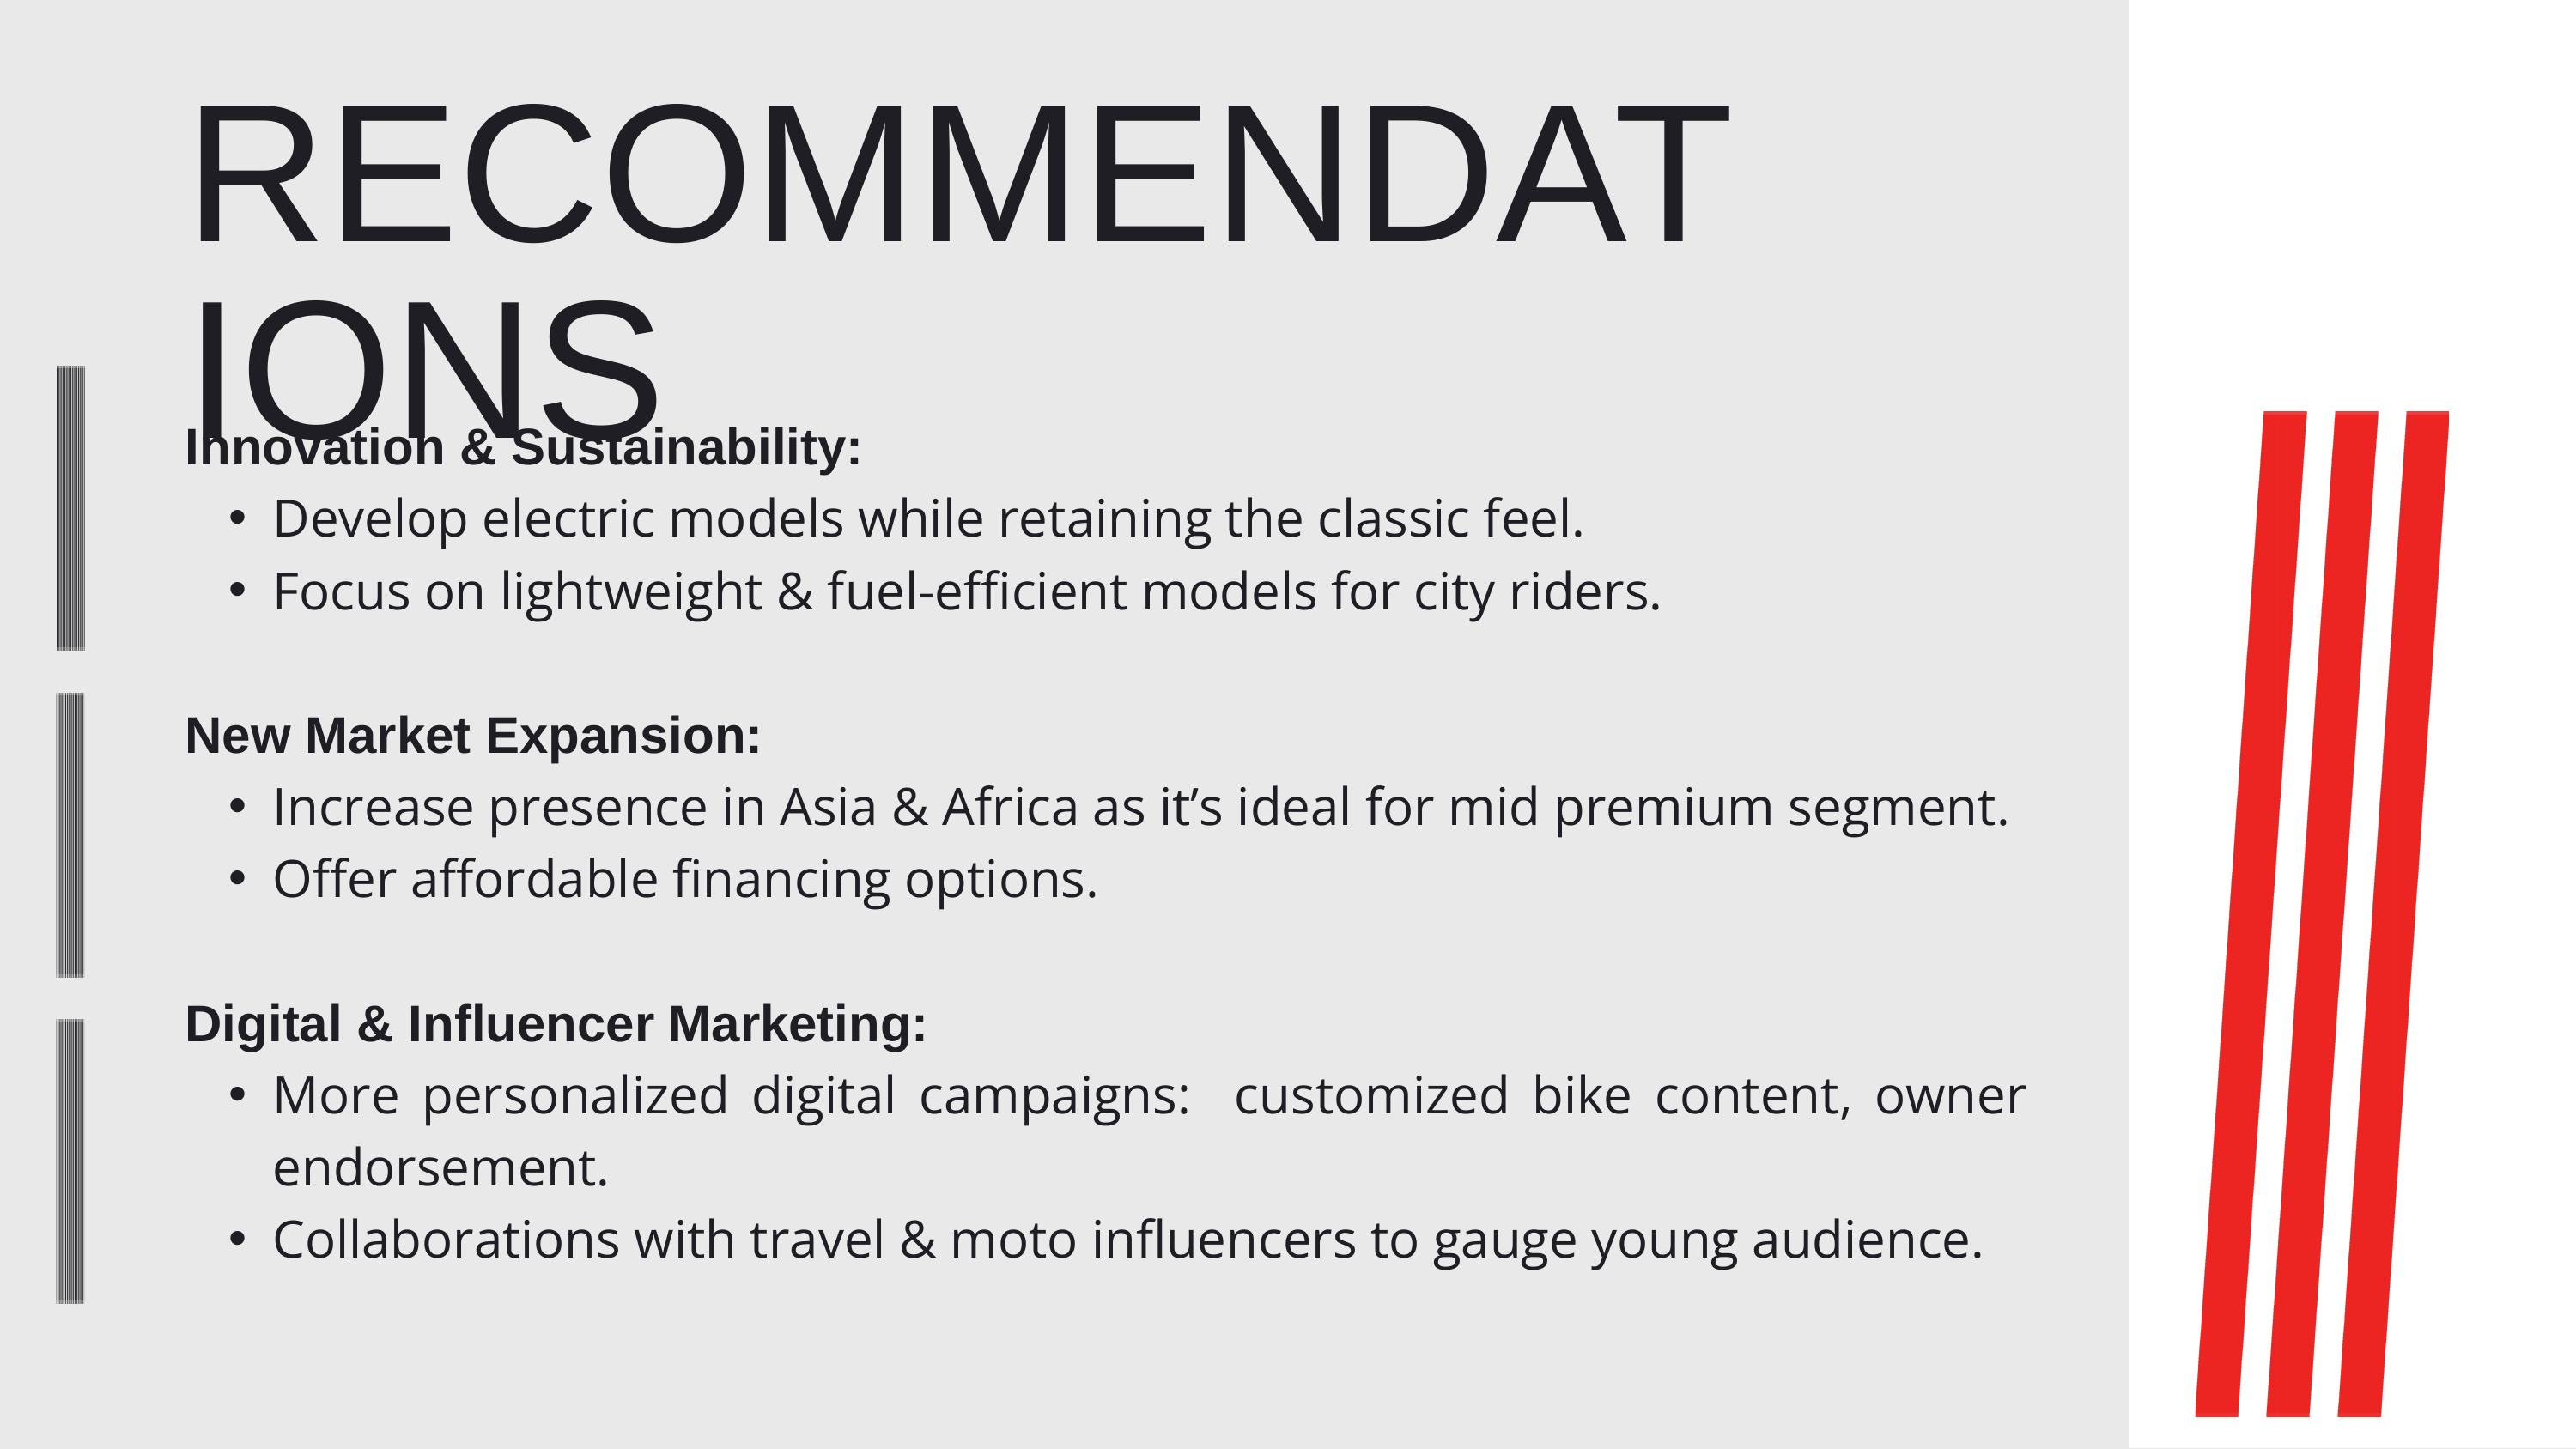

RECOMMENDATIONS
Innovation & Sustainability:
Develop electric models while retaining the classic feel.
Focus on lightweight & fuel-efficient models for city riders.

New Market Expansion:
Increase presence in Asia & Africa as it’s ideal for mid premium segment.
Offer affordable financing options.

Digital & Influencer Marketing:
More personalized digital campaigns:  customized bike content, owner endorsement.
Collaborations with travel & moto influencers to gauge young audience.